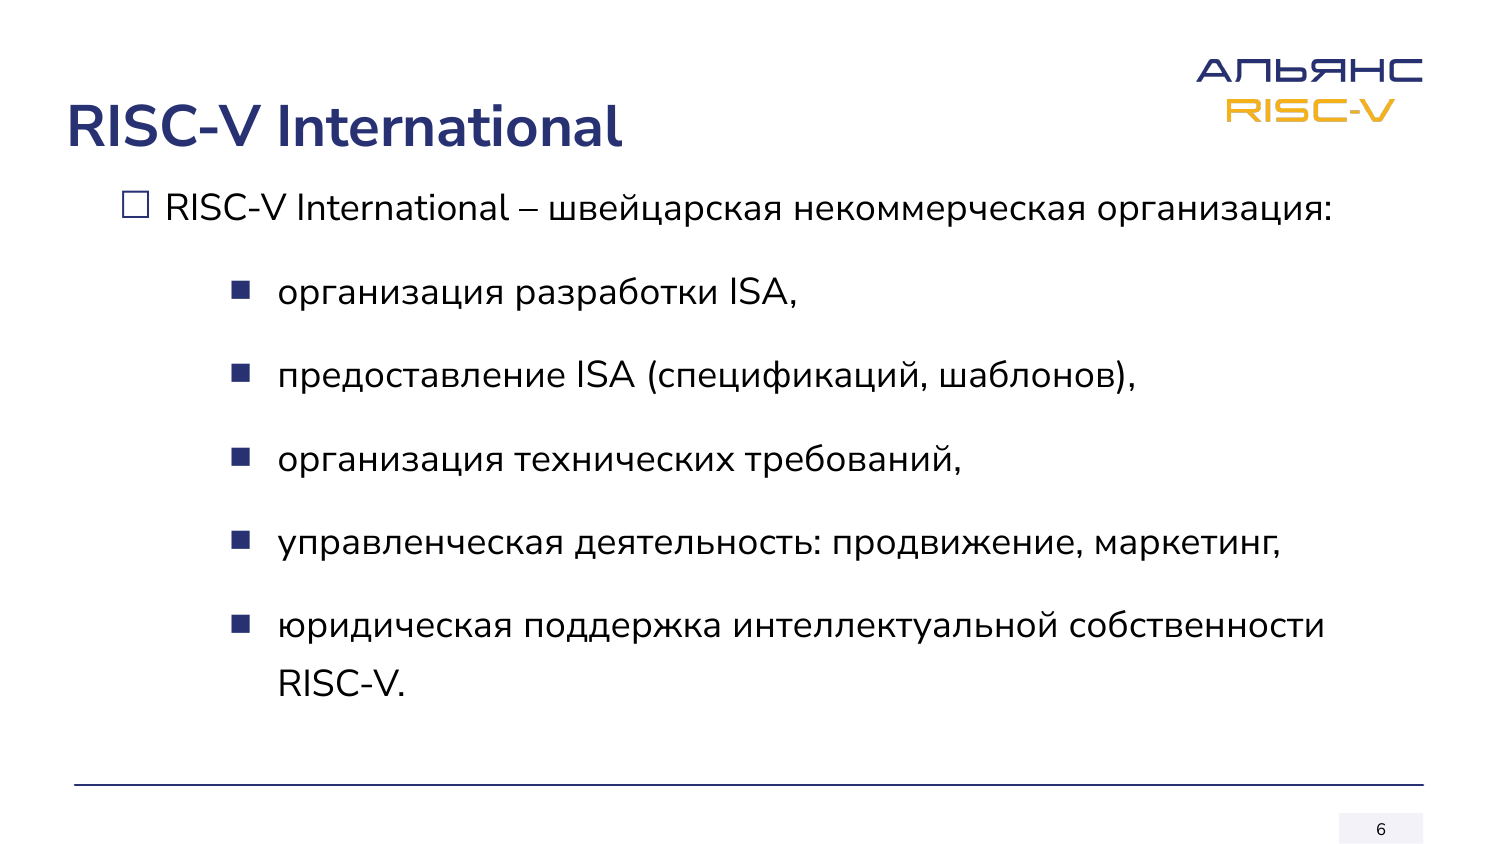

# RISC-V International
RISC-V International – швейцарская некоммерческая организация:
организация разработки ISA,
предоставление ISA (спецификаций, шаблонов),
организация технических требований,
управленческая деятельность: продвижение, маркетинг,
юридическая поддержка интеллектуальной собственности RISC-V.